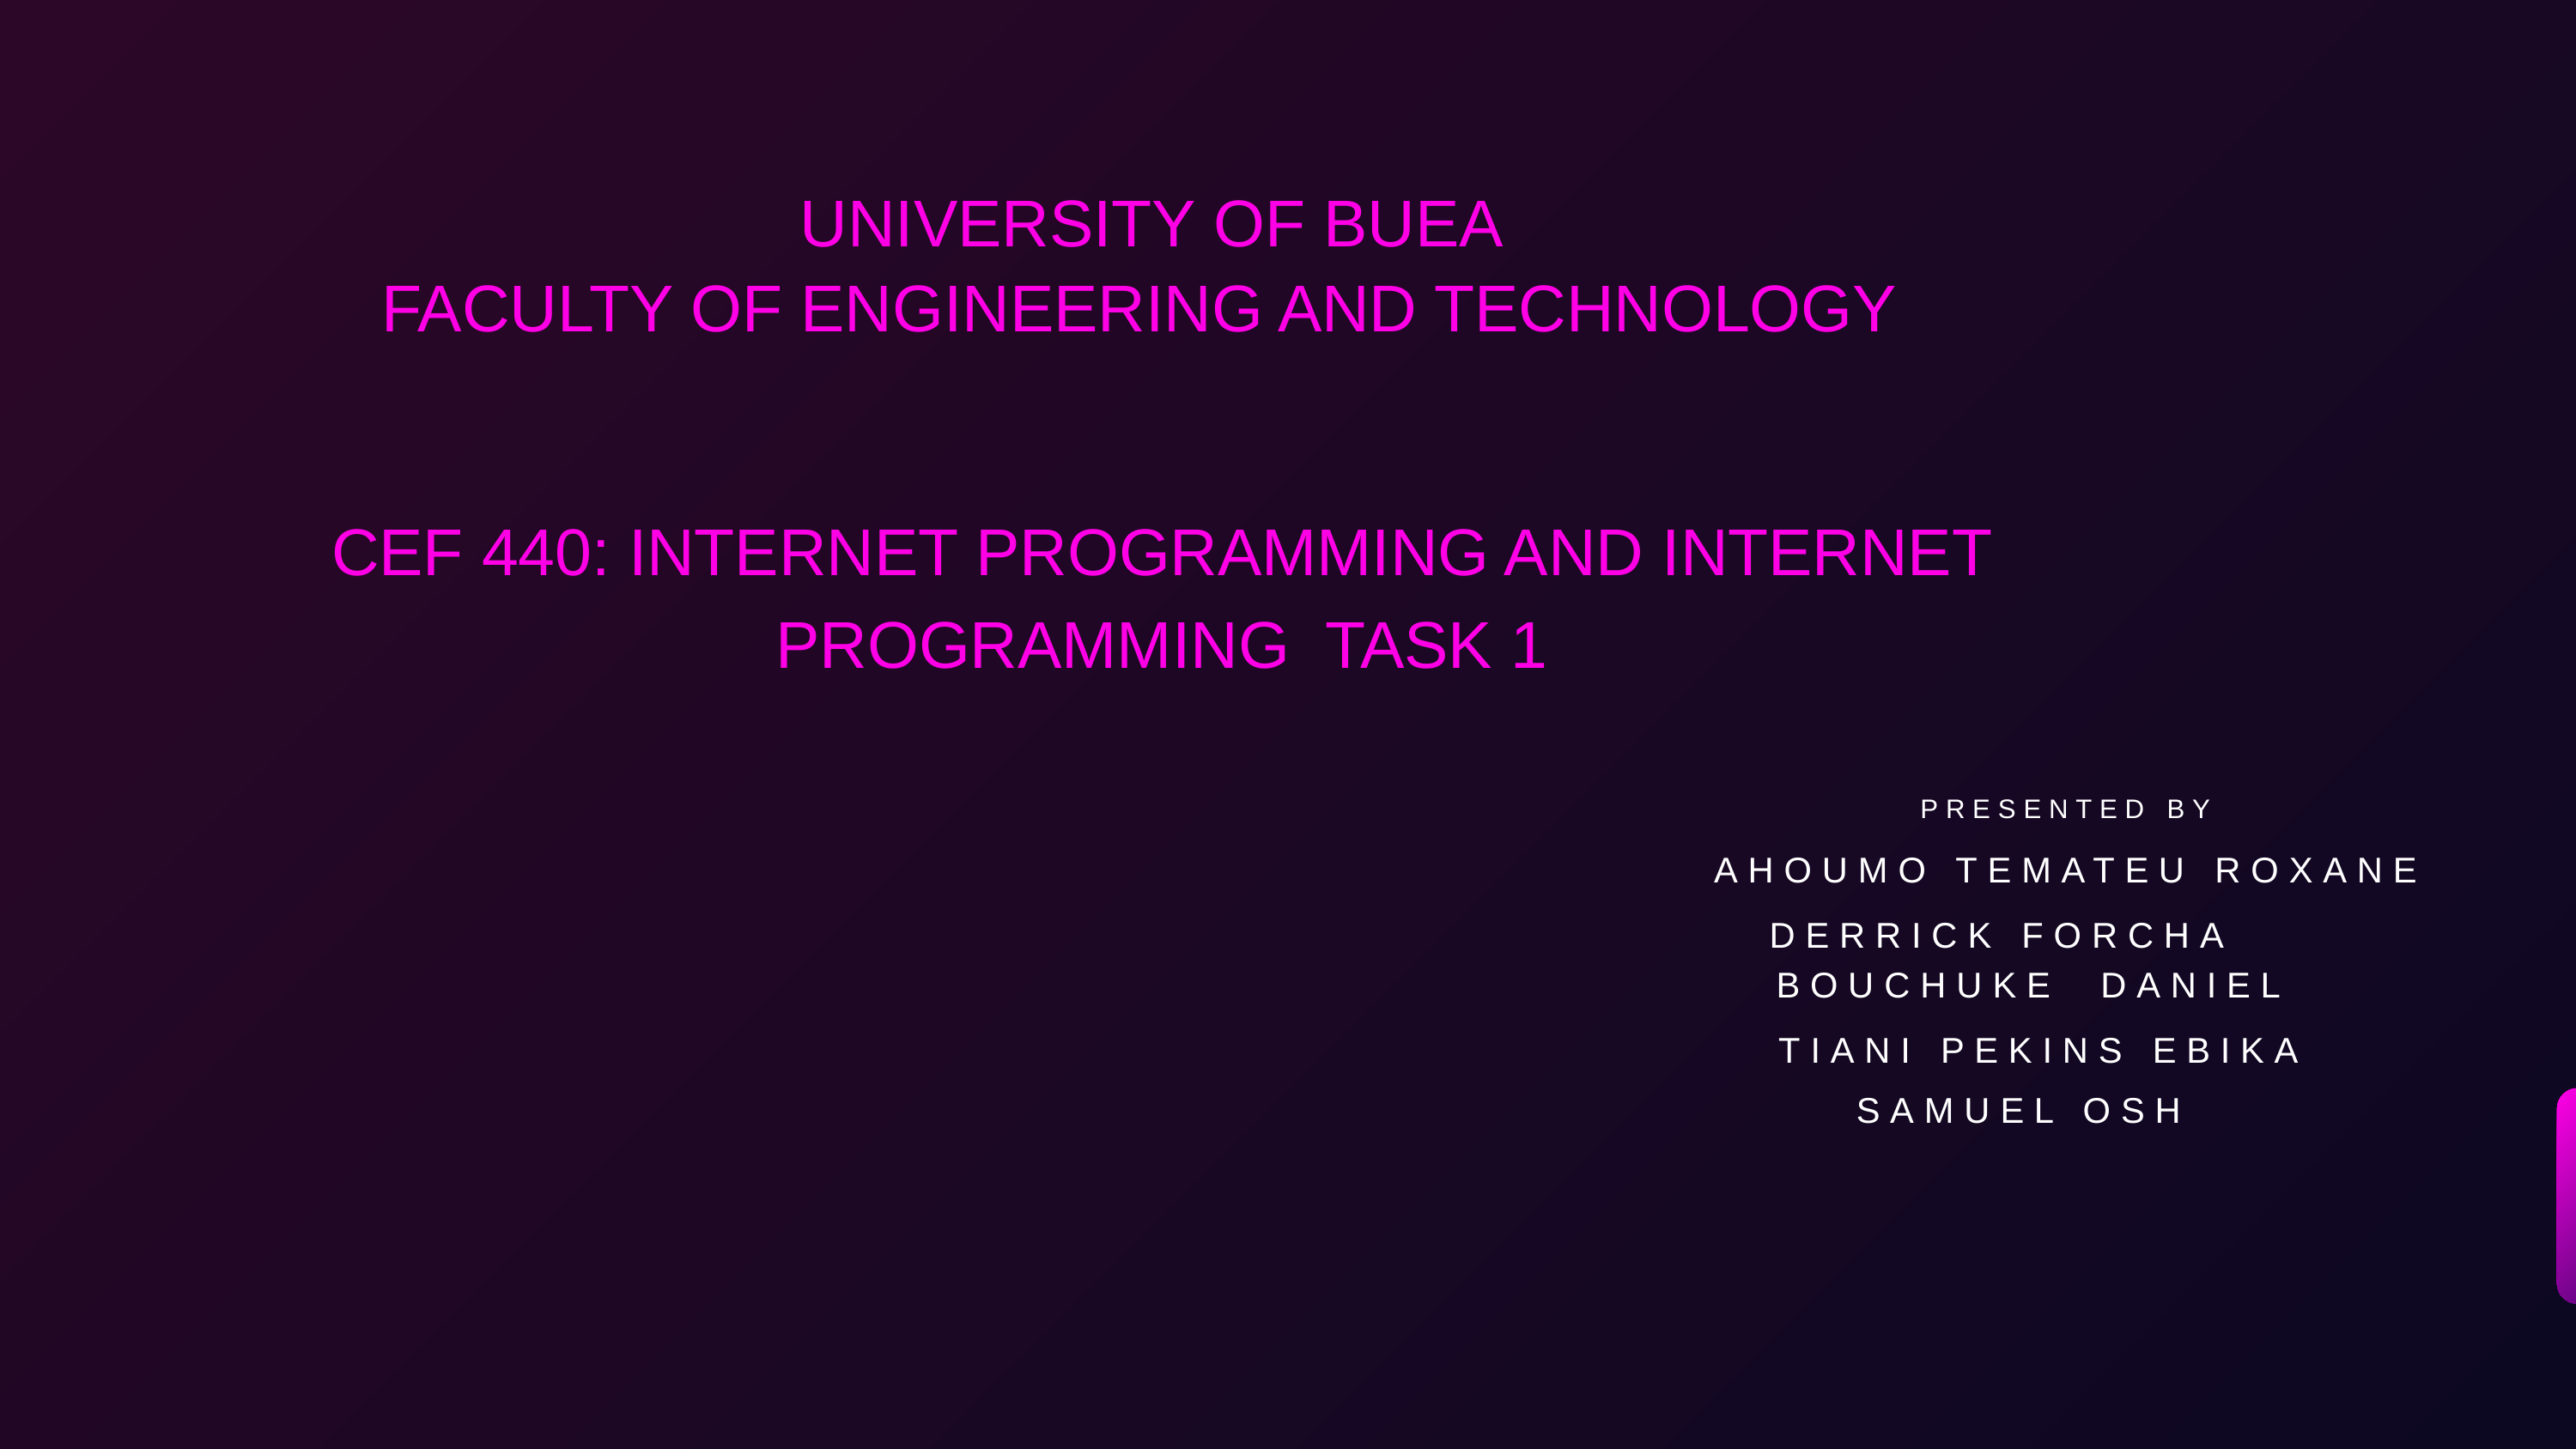

UNIVERSITY OF BUEA
FACULTY OF ENGINEERING AND TECHNOLOGY
CEF 440: INTERNET PROGRAMMING AND INTERNET  PROGRAMMING  TASK 1
PRESENTED BY
AHOUMO TEMATEU ROXANE
DERRICK FORCHA
BOUCHUKE  DANIEL
 TIANI PEKINS EBIKA

SAMUEL OSH